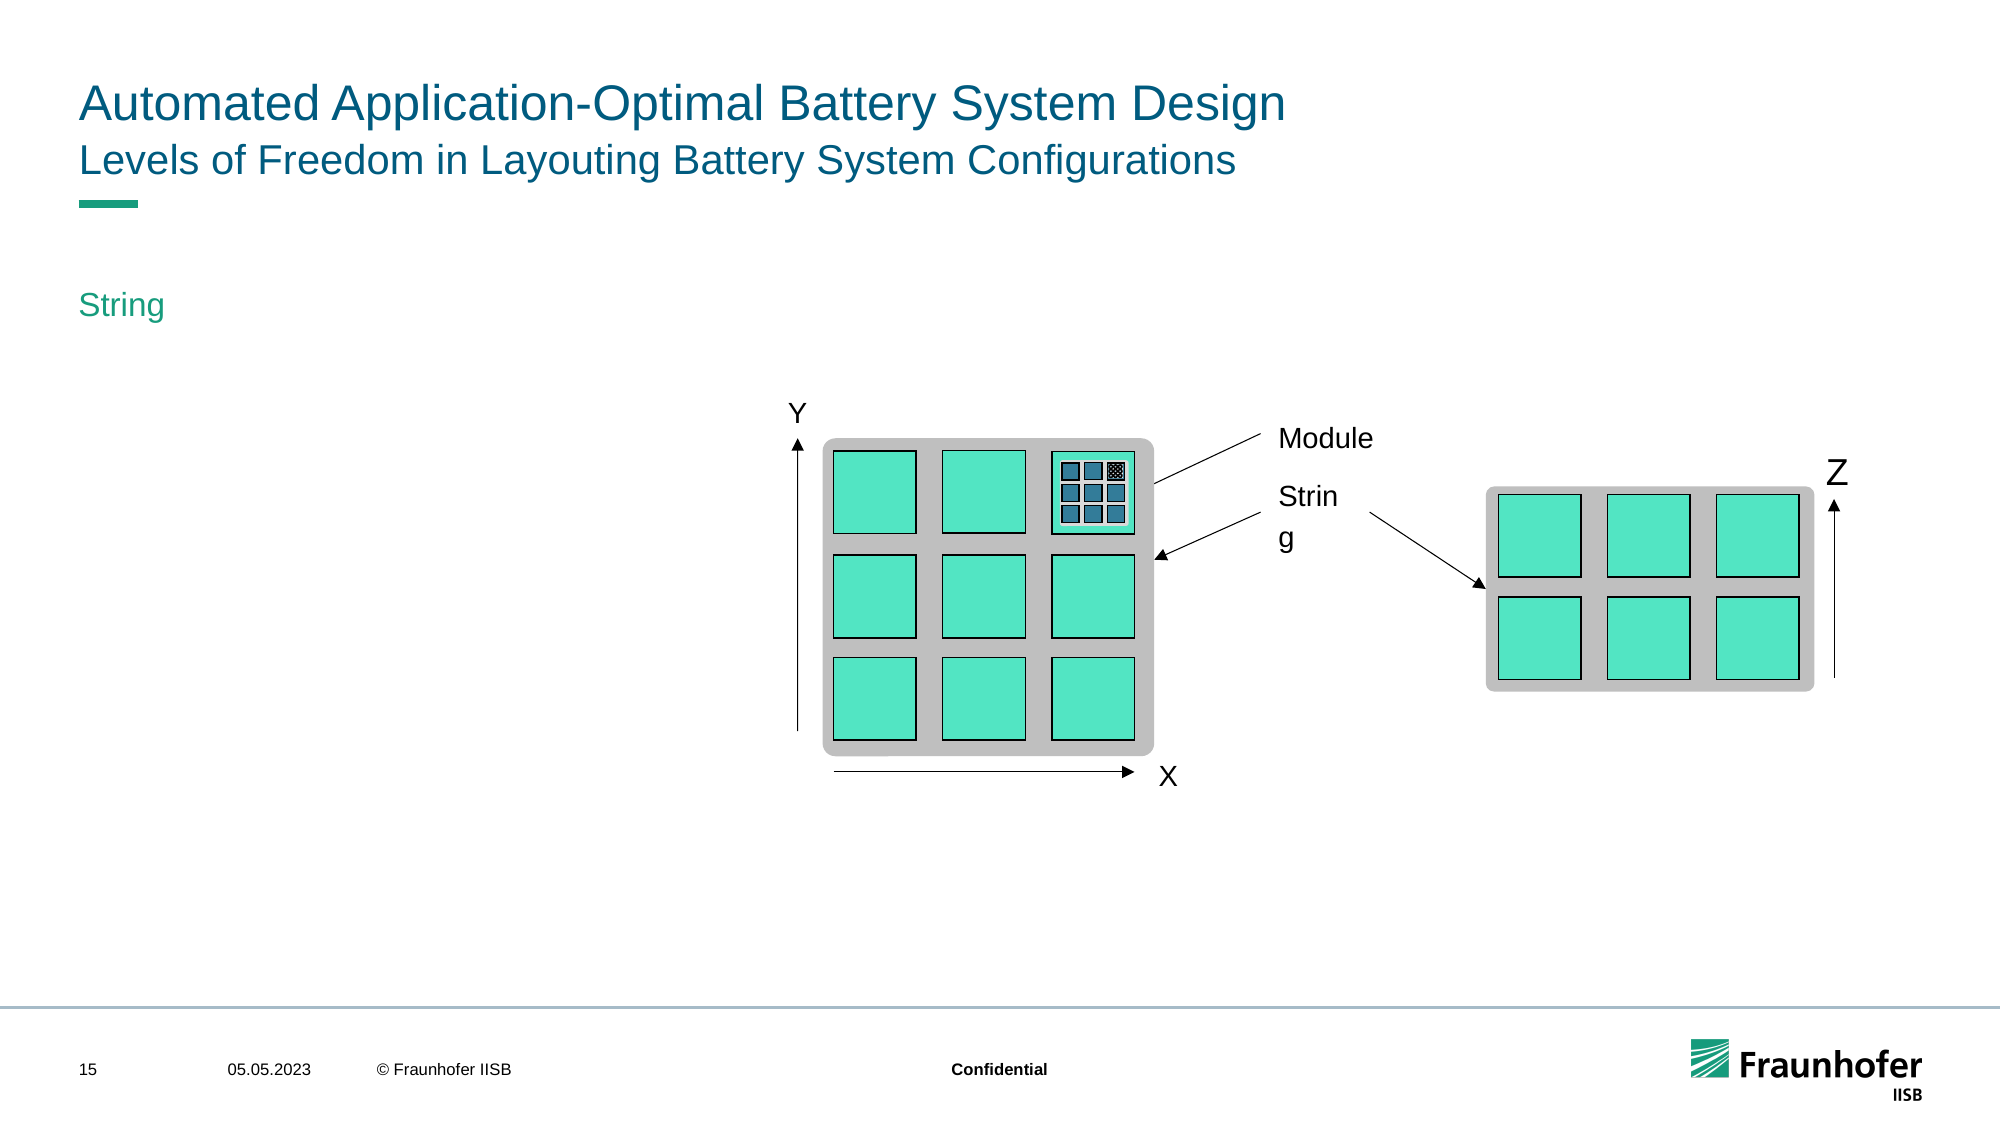

# Automated Application-Optimal Battery System Design
Levels of Freedom in Layouting Battery System Configurations

String
Y
X
Module

Z
String

15
05.05.2023
© Fraunhofer IISB